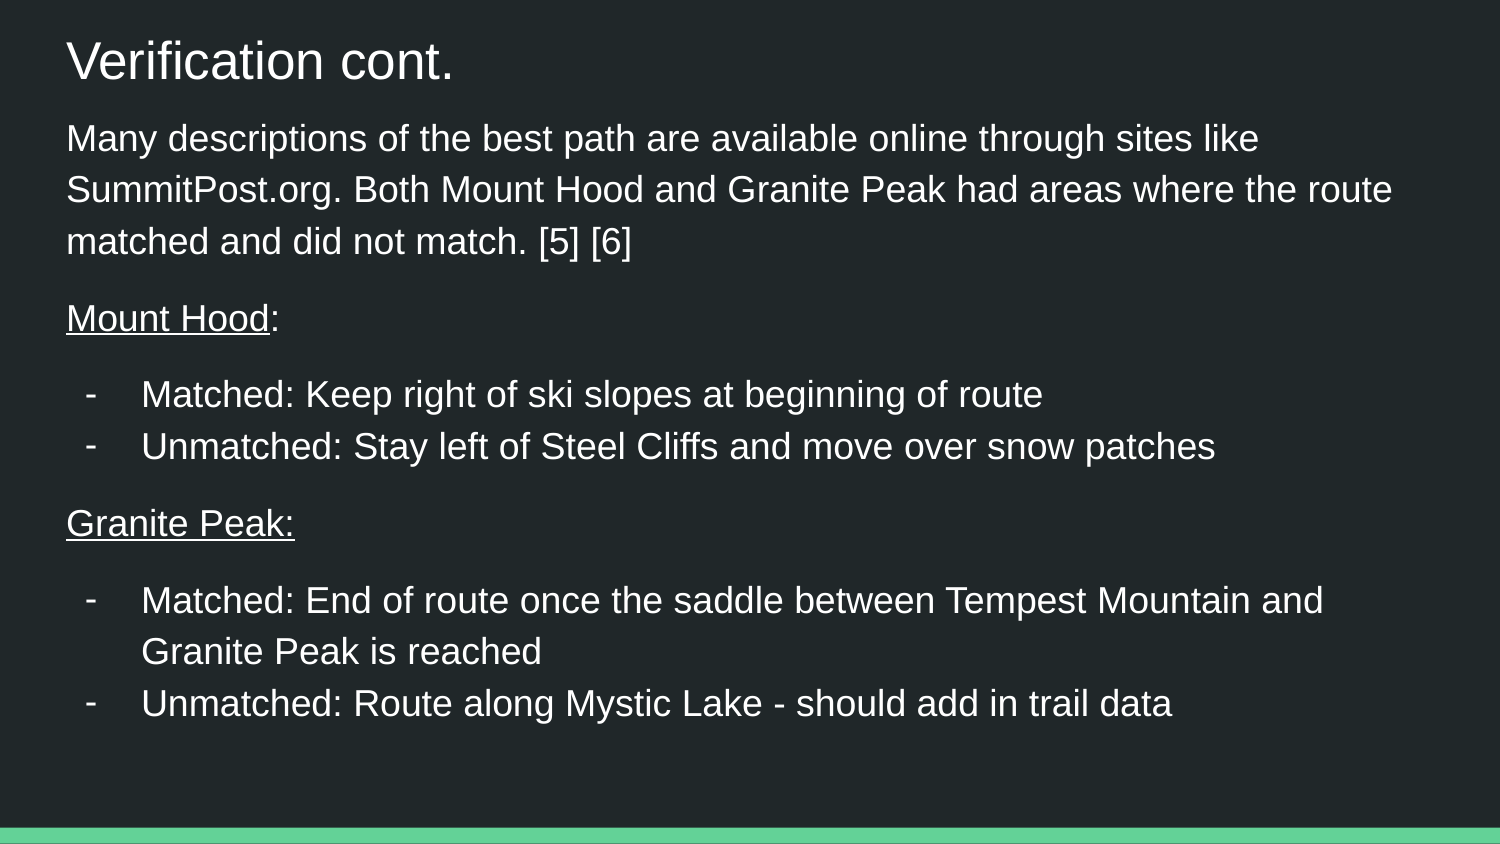

# Verification cont.
Many descriptions of the best path are available online through sites like SummitPost.org. Both Mount Hood and Granite Peak had areas where the route matched and did not match. [5] [6]
Mount Hood:
Matched: Keep right of ski slopes at beginning of route
Unmatched: Stay left of Steel Cliffs and move over snow patches
Granite Peak:
Matched: End of route once the saddle between Tempest Mountain and Granite Peak is reached
Unmatched: Route along Mystic Lake - should add in trail data